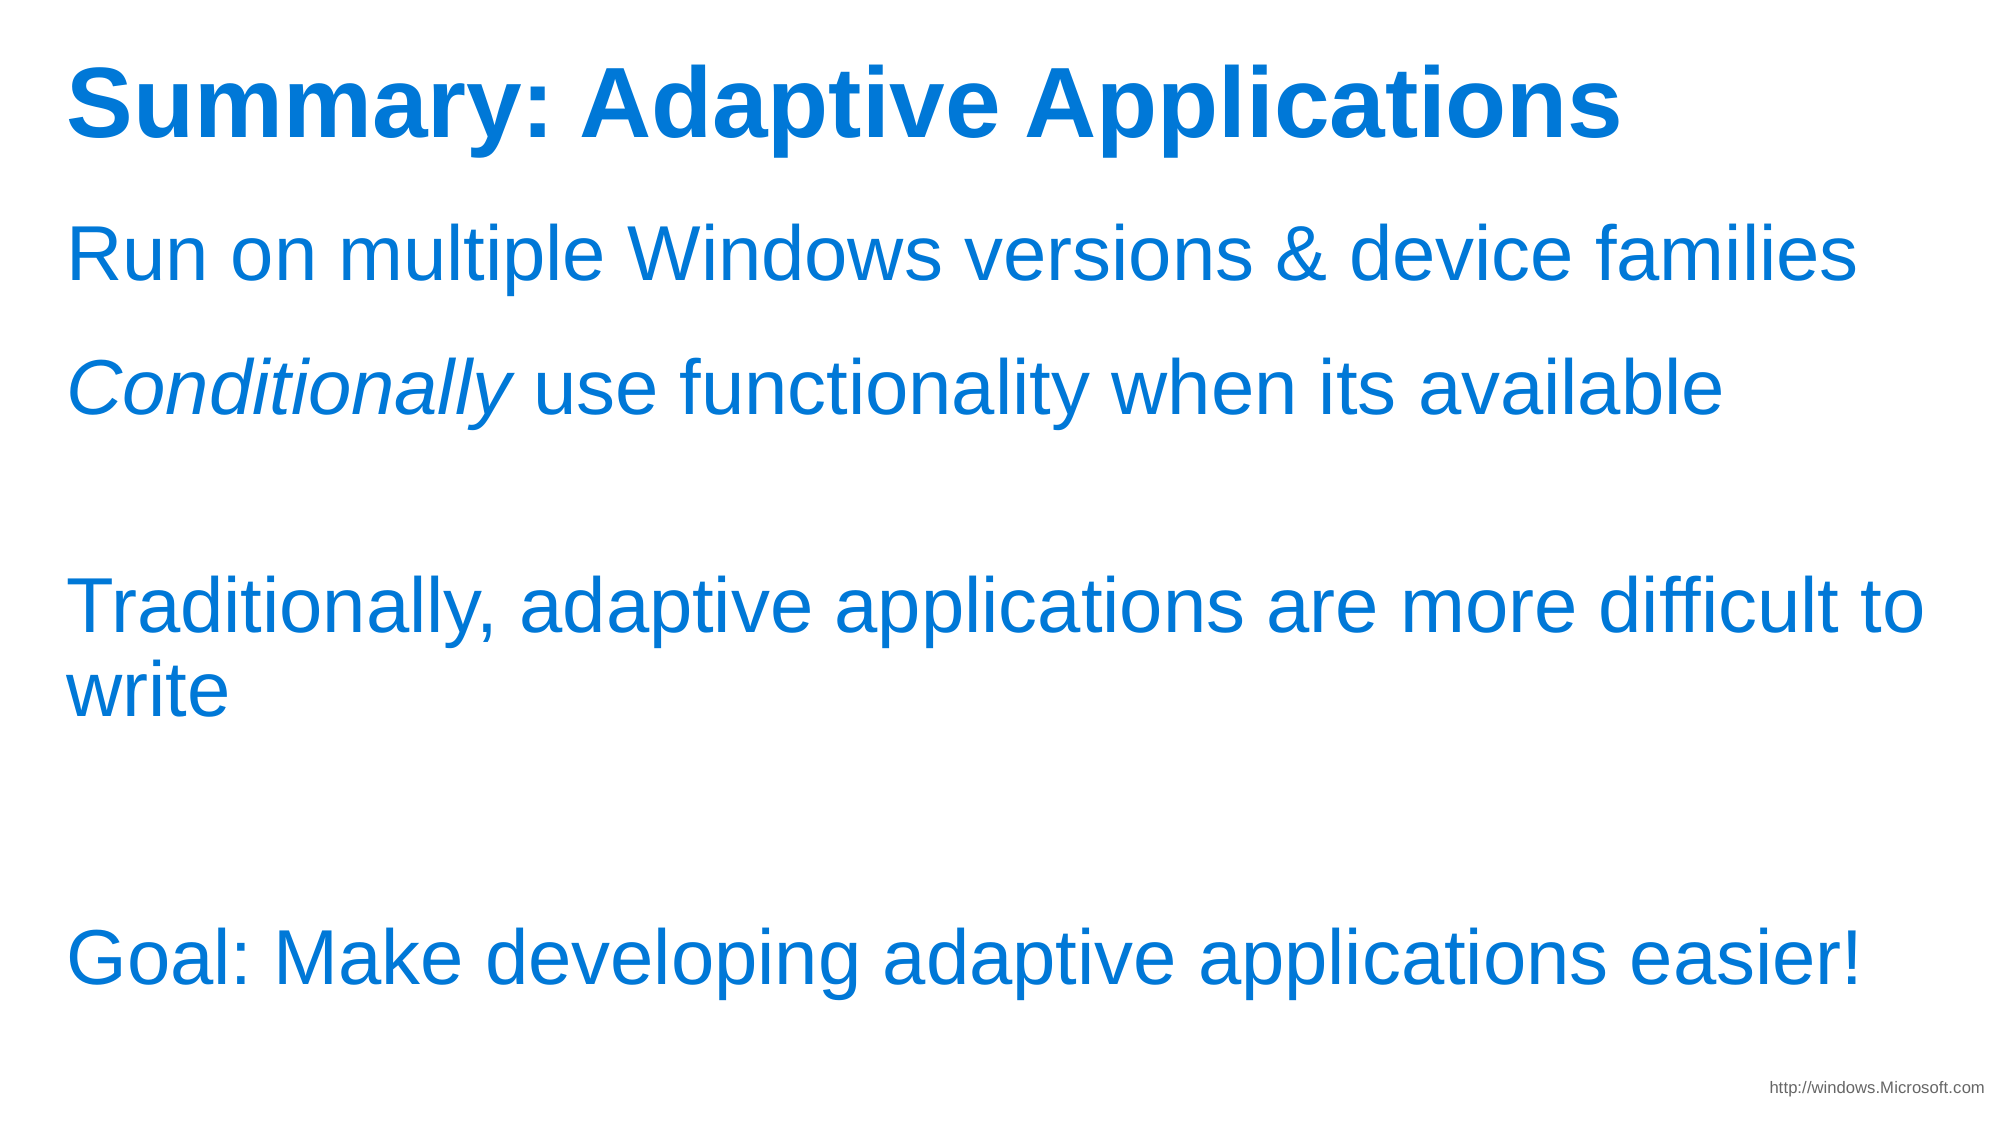

# Summary: Adaptive Applications
Run on multiple Windows versions & device families
Conditionally use functionality when its available
Traditionally, adaptive applications are more difficult to write

Goal: Make developing adaptive applications easier!